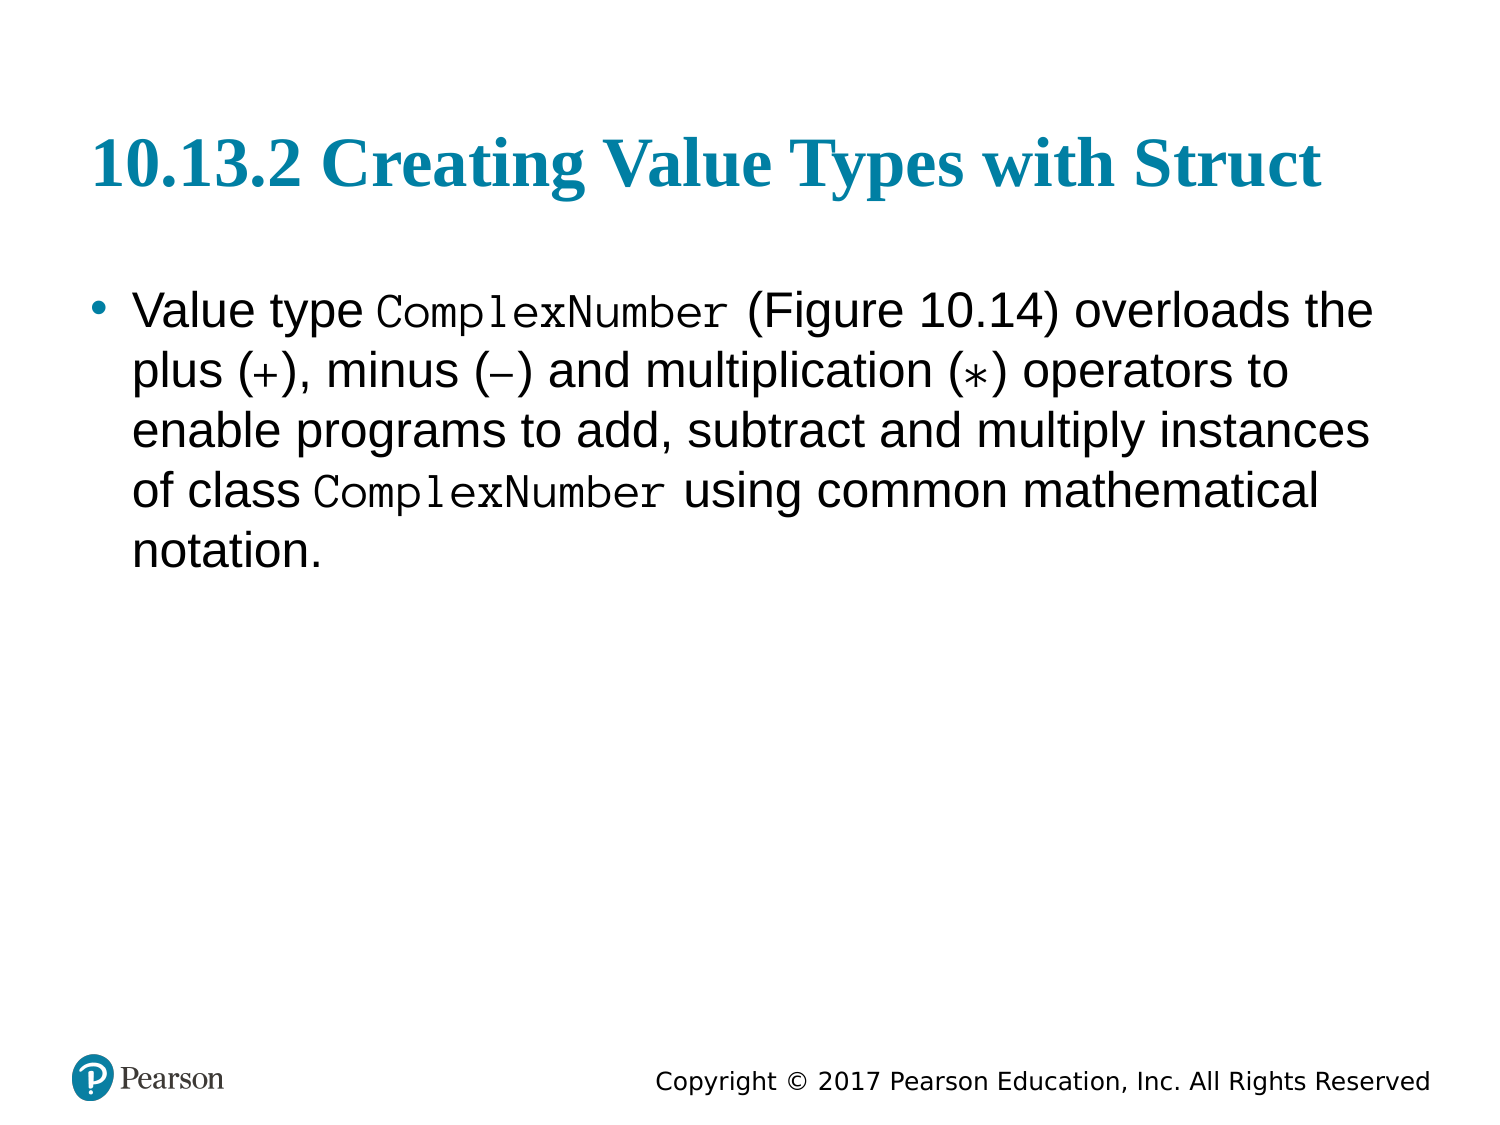

# 10.13.2 Creating Value Types with Struct
Value type ComplexNumber (Figure 10.14) overloads the plus (+), minus (-) and multiplication (*) operators to enable programs to add, subtract and multiply instances of class ComplexNumber using common mathematical notation.